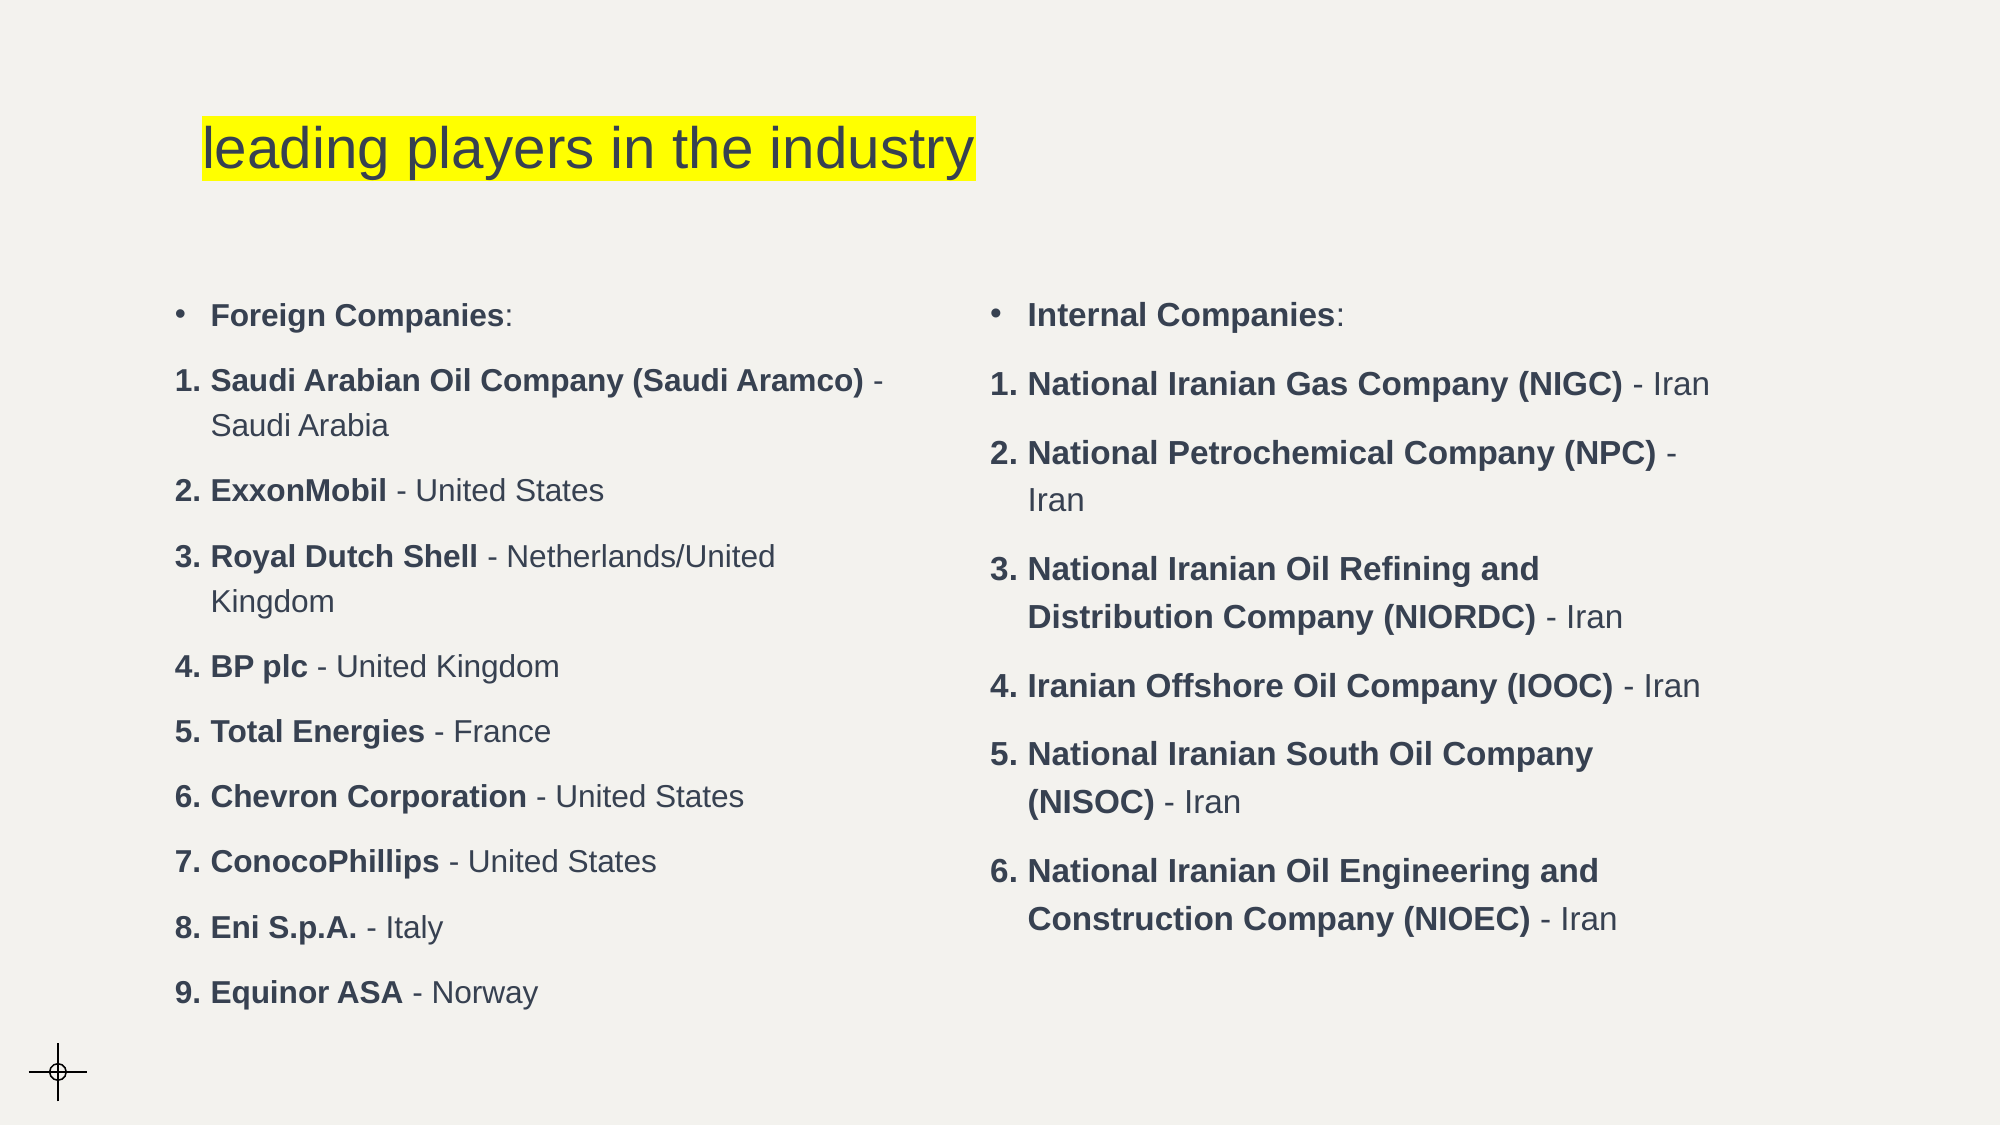

# leading players in the industry
Internal Companies:
National Iranian Gas Company (NIGC) - Iran
National Petrochemical Company (NPC) - Iran
National Iranian Oil Refining and Distribution Company (NIORDC) - Iran
Iranian Offshore Oil Company (IOOC) - Iran
National Iranian South Oil Company (NISOC) - Iran
National Iranian Oil Engineering and Construction Company (NIOEC) - Iran

Foreign Companies:
Saudi Arabian Oil Company (Saudi Aramco) - Saudi Arabia
ExxonMobil - United States
Royal Dutch Shell - Netherlands/United Kingdom
BP plc - United Kingdom
Total Energies - France
Chevron Corporation - United States
ConocoPhillips - United States
Eni S.p.A. - Italy
Equinor ASA - Norway